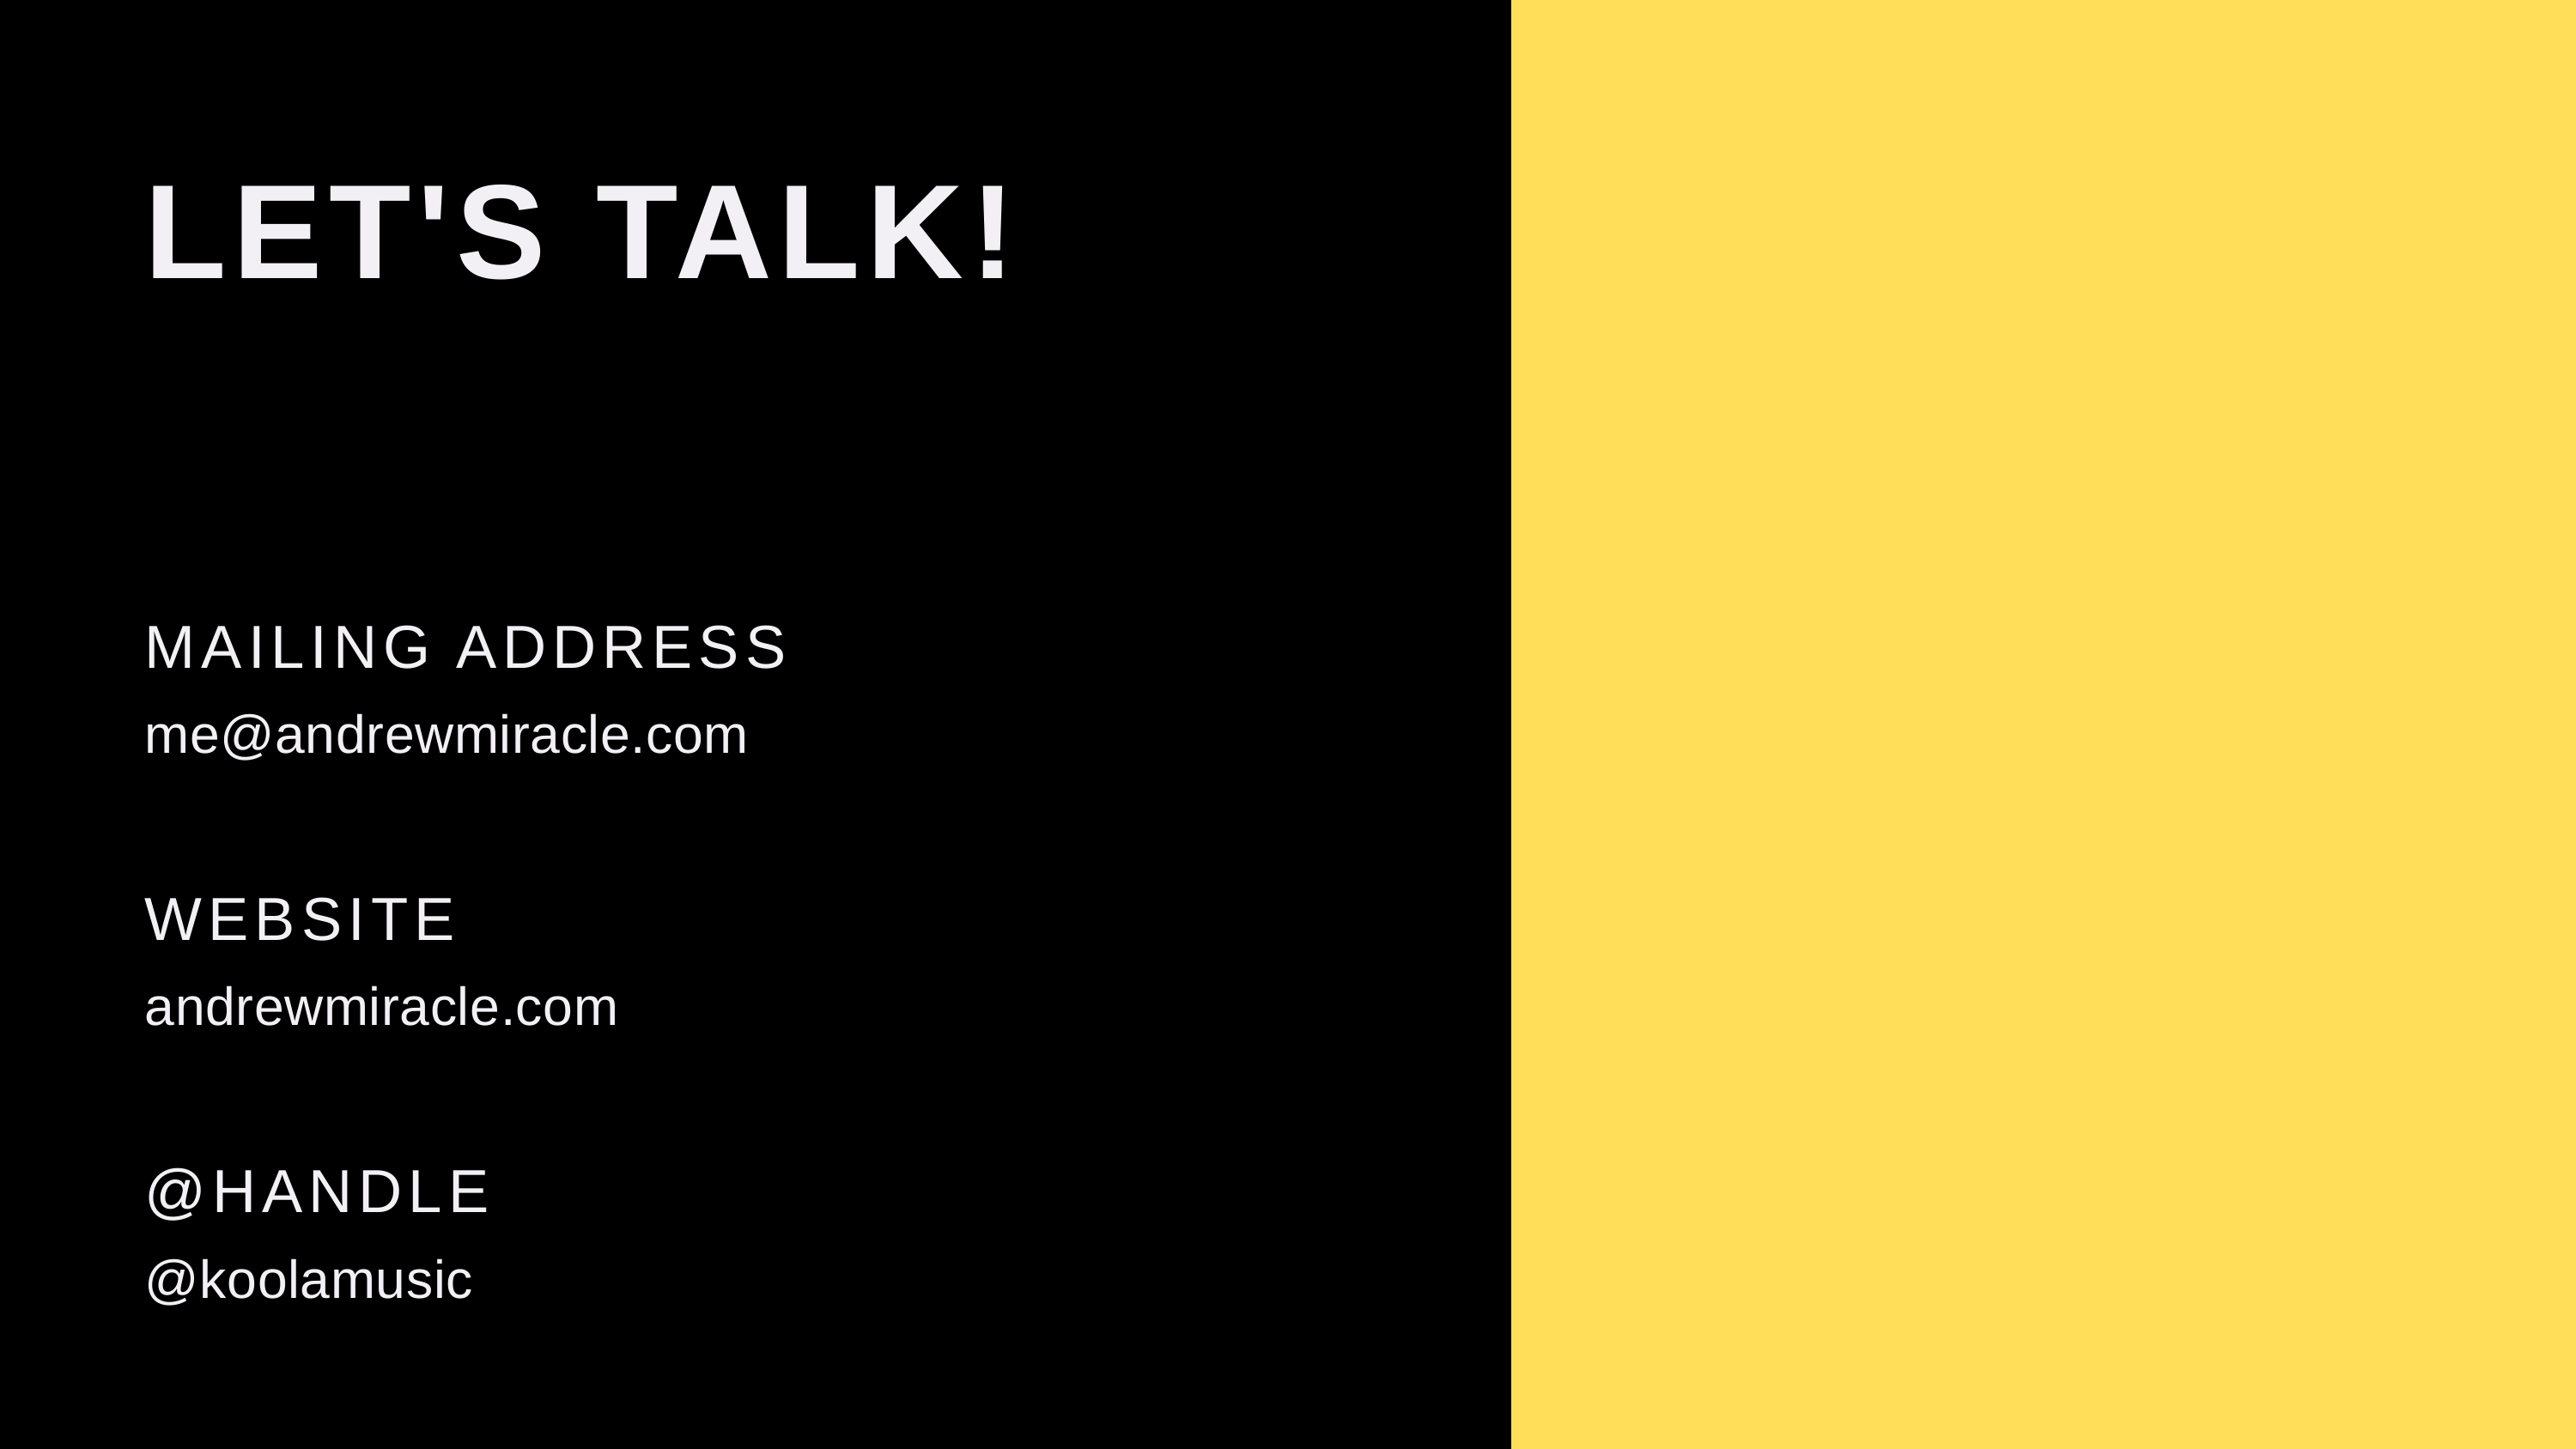

LET'S TALK!
MAILING ADDRESS
me@andrewmiracle.com
WEBSITE
andrewmiracle.com
@HANDLE
@koolamusic